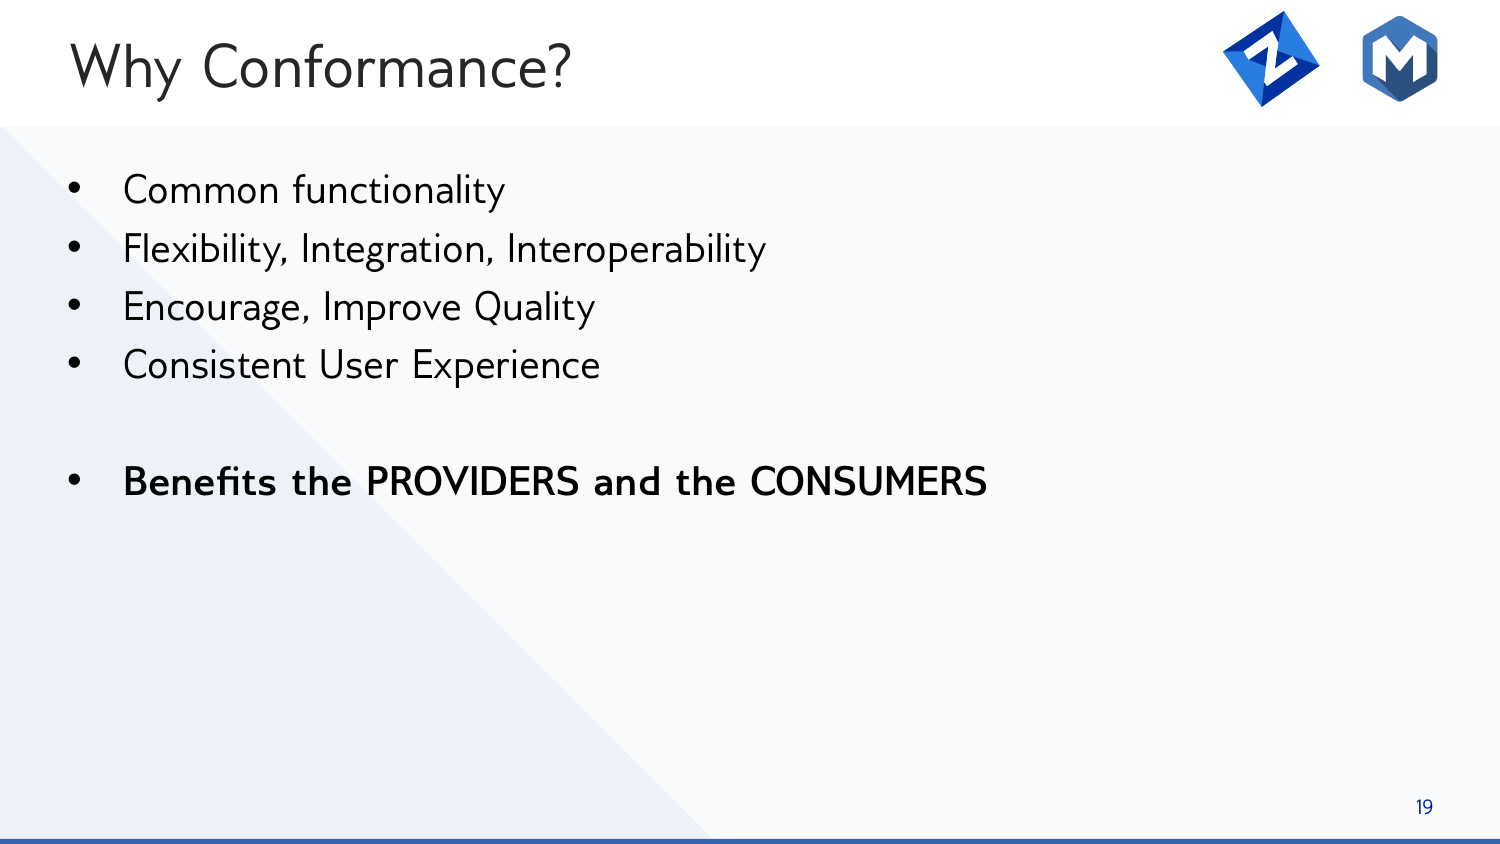

# Why Conformance?
Common functionality
Flexibility, Integration, Interoperability
Encourage, Improve Quality
Consistent User Experience

Benefits the PROVIDERS and the CONSUMERS

19